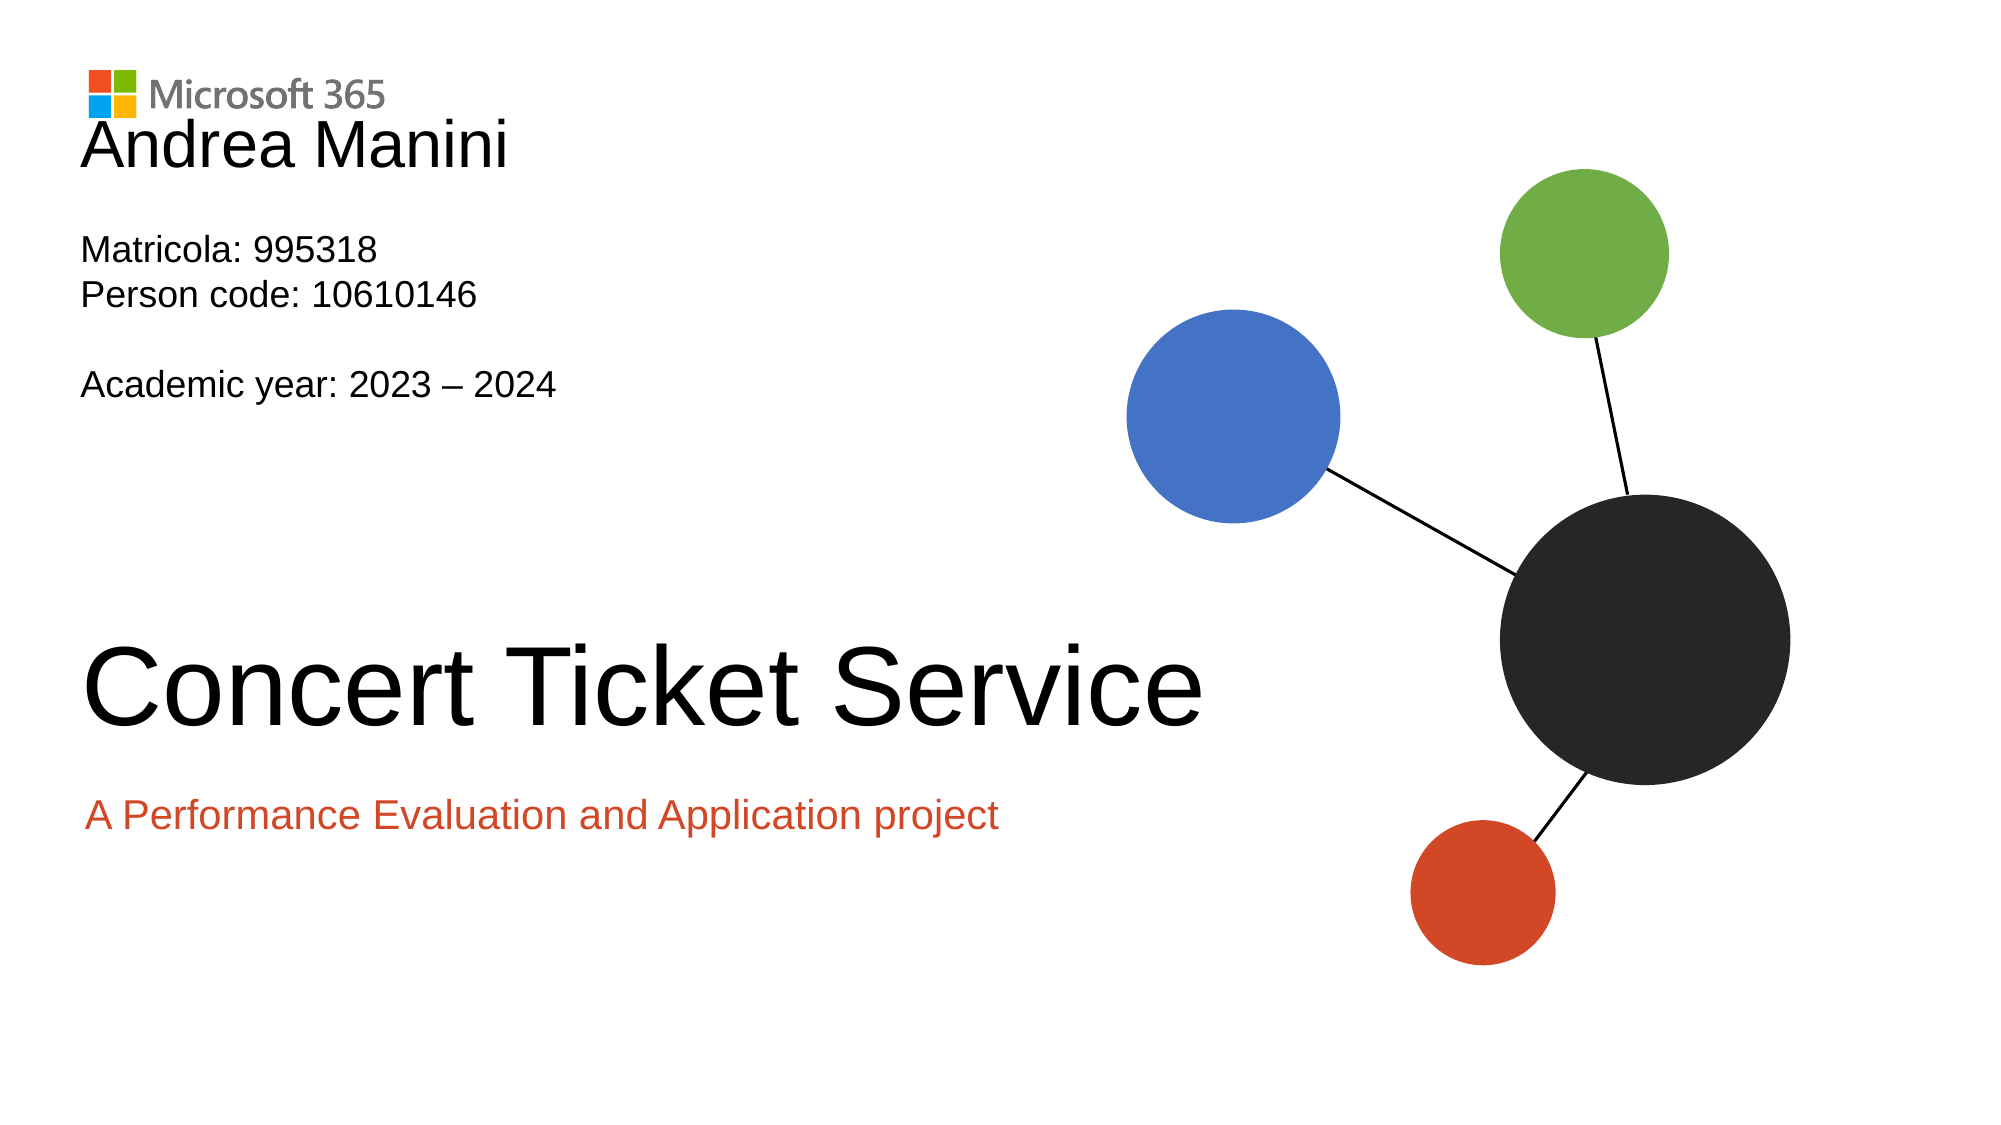

Andrea Manini

Matricola: 995318
Person code: 10610146

Academic year: 2023 – 2024

# Concert Ticket Service
A Performance Evaluation and Application project